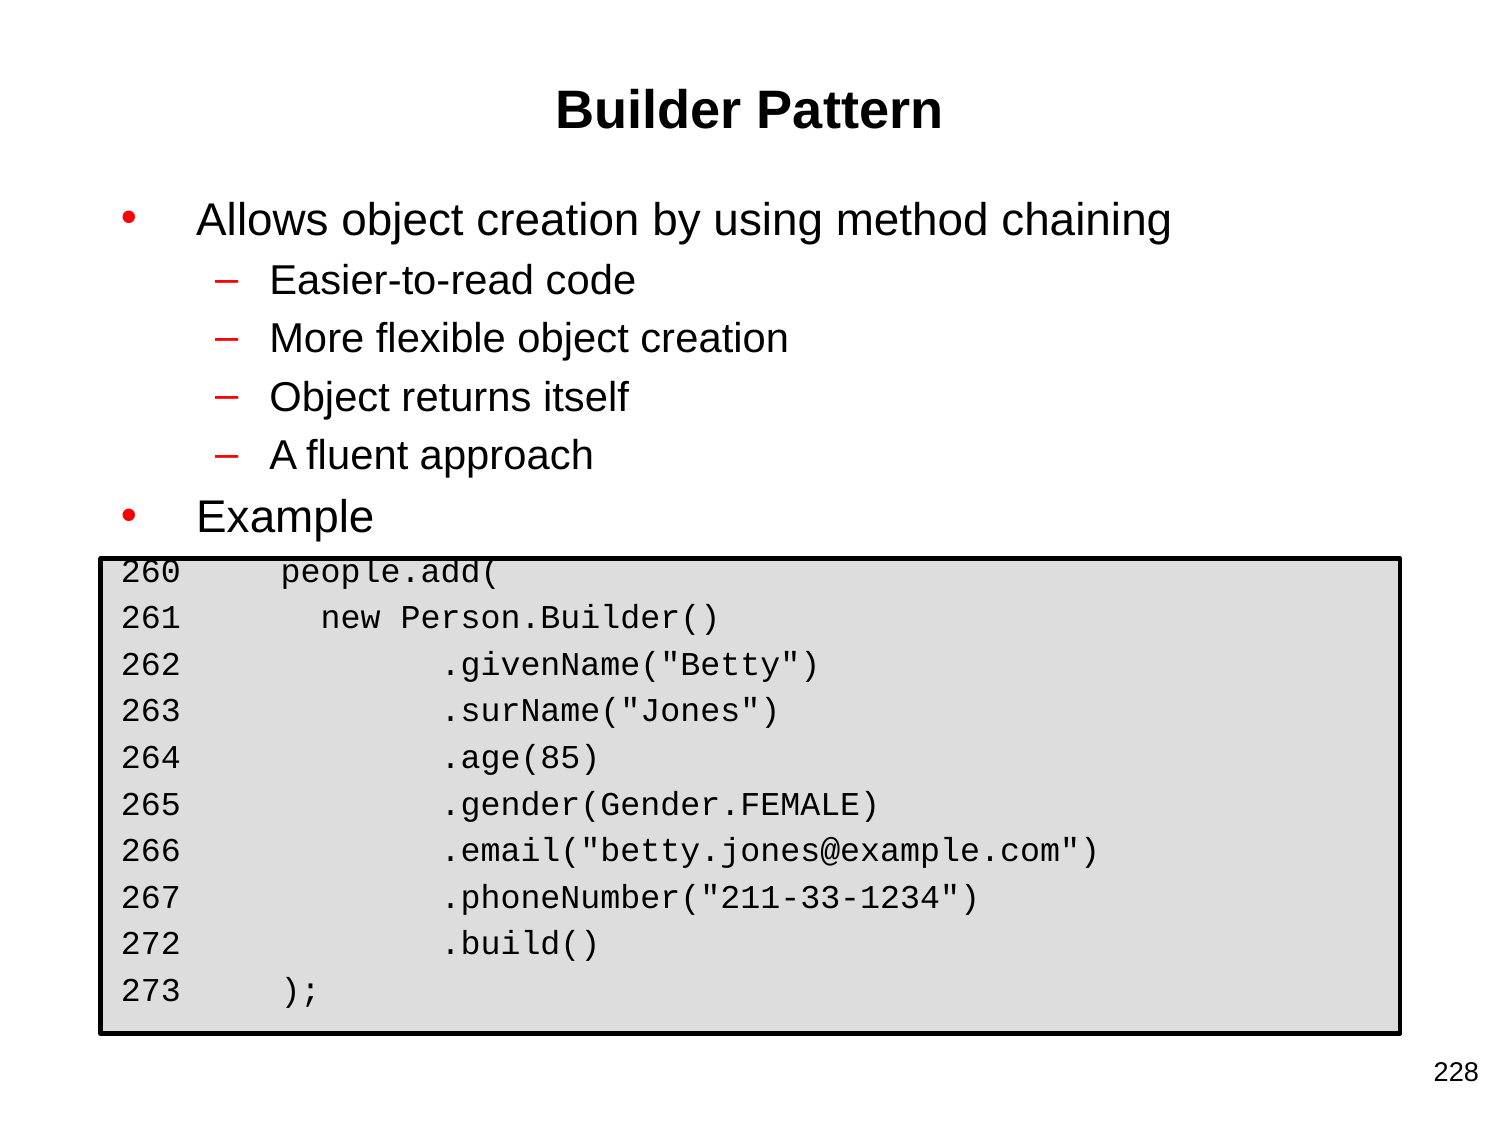

# Builder Pattern
Allows object creation by using method chaining
Easier-to-read code
More flexible object creation
Object returns itself
A fluent approach
Example
260     people.add(
261       new Person.Builder()
262             .givenName("Betty")
263             .surName("Jones")
264             .age(85)
265             .gender(Gender.FEMALE)
266             .email("betty.jones@example.com")
267             .phoneNumber("211-33-1234")
272             .build()
273     );

228